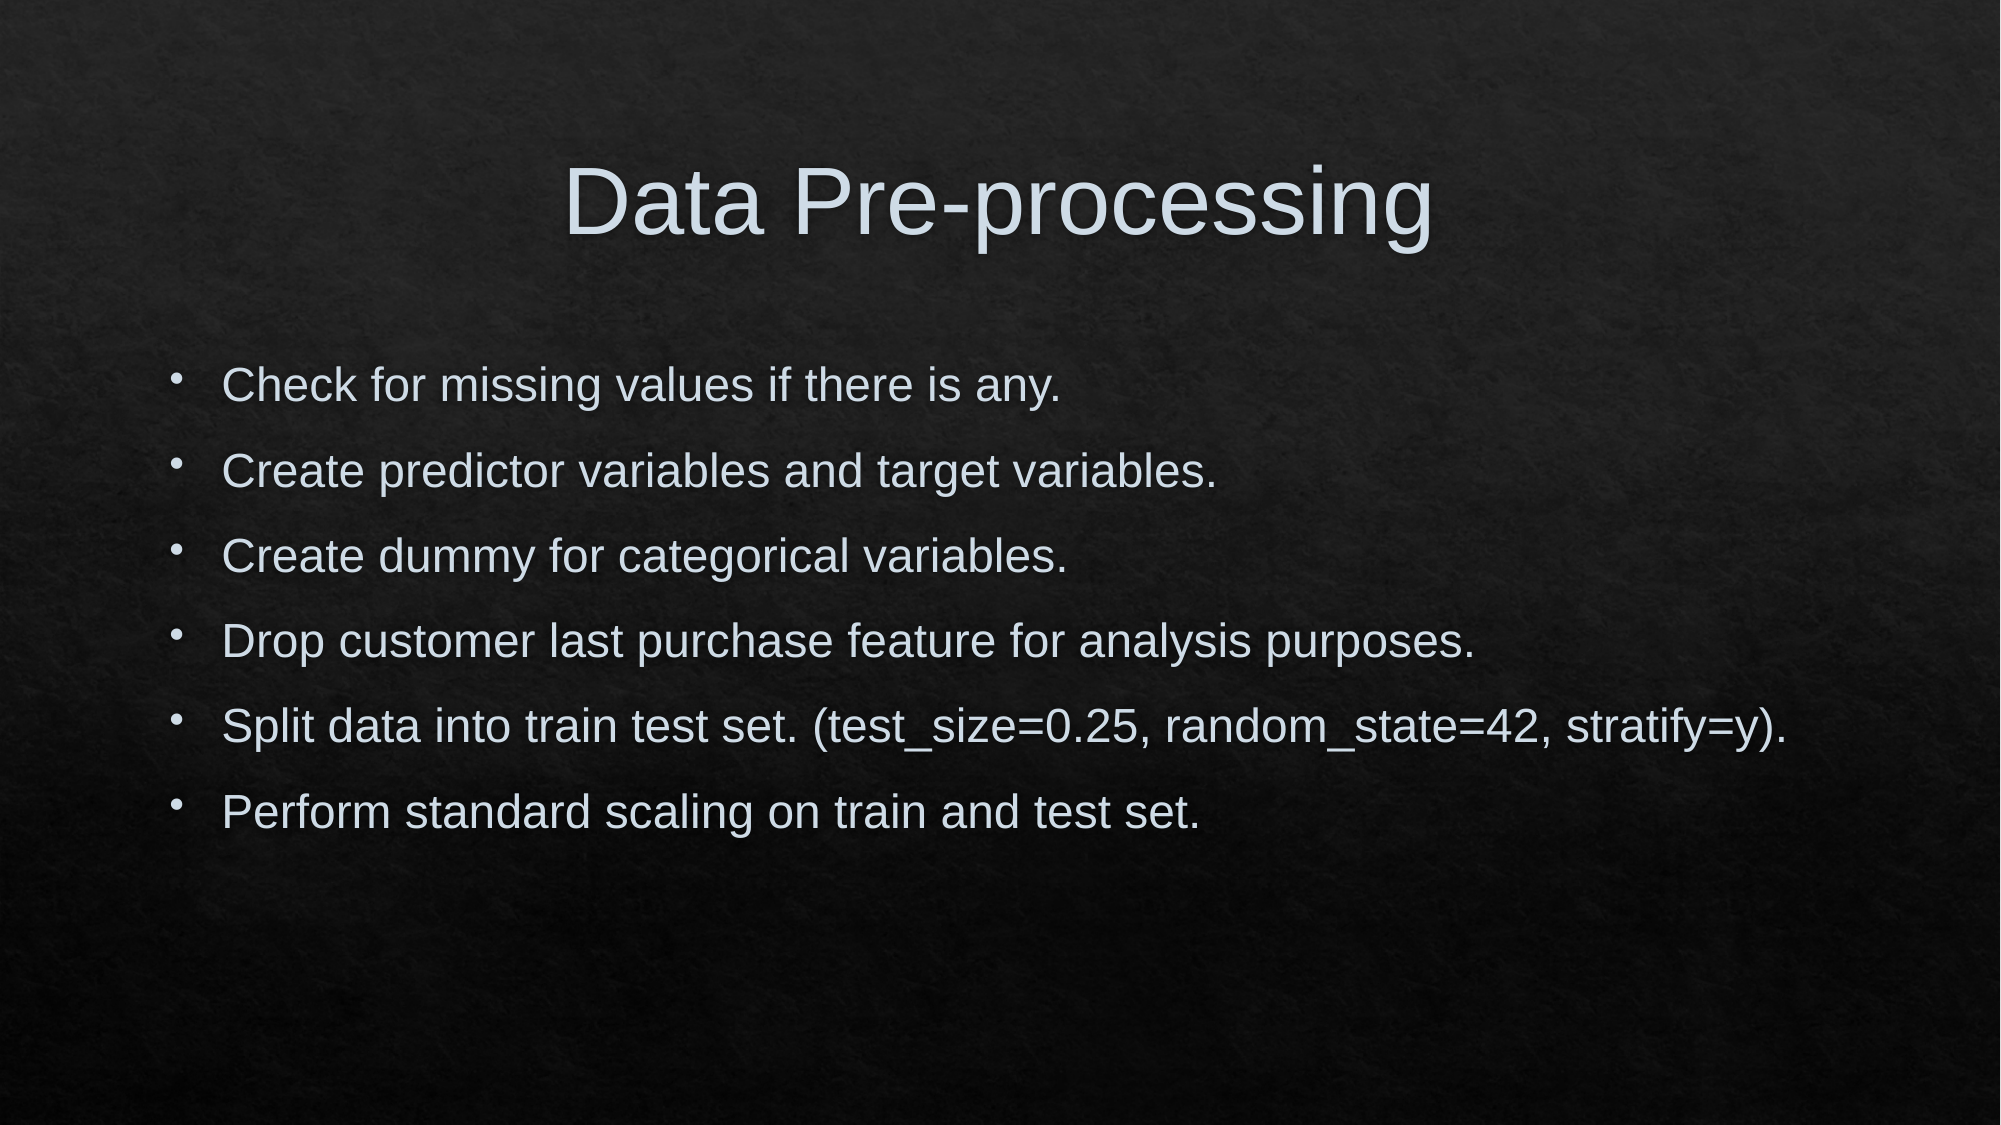

# Data Pre-processing
Check for missing values if there is any.
Create predictor variables and target variables.
Create dummy for categorical variables.
Drop customer last purchase feature for analysis purposes.
Split data into train test set. (test_size=0.25, random_state=42, stratify=y).
Perform standard scaling on train and test set.